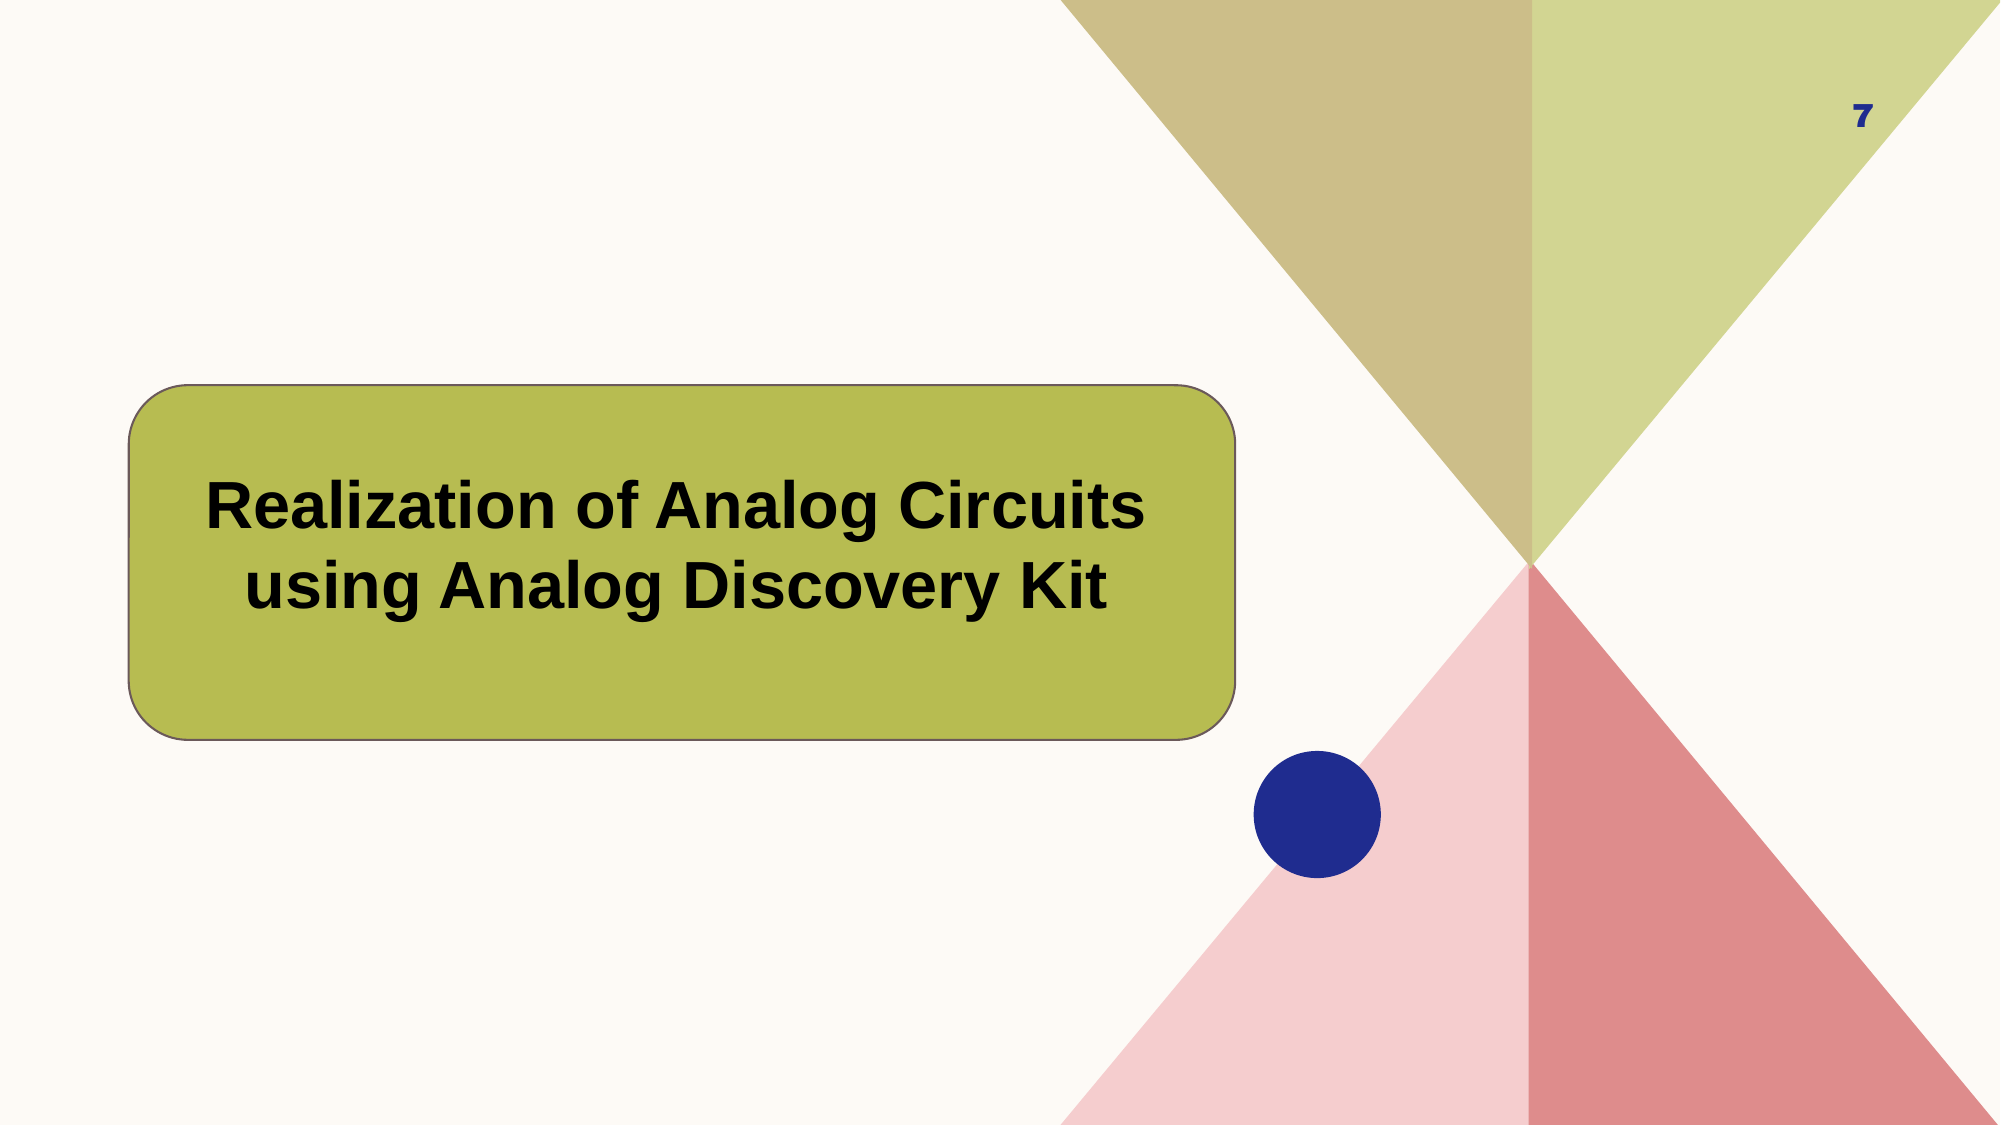

7

Realization of Analog Circuits using Analog Discovery Kit